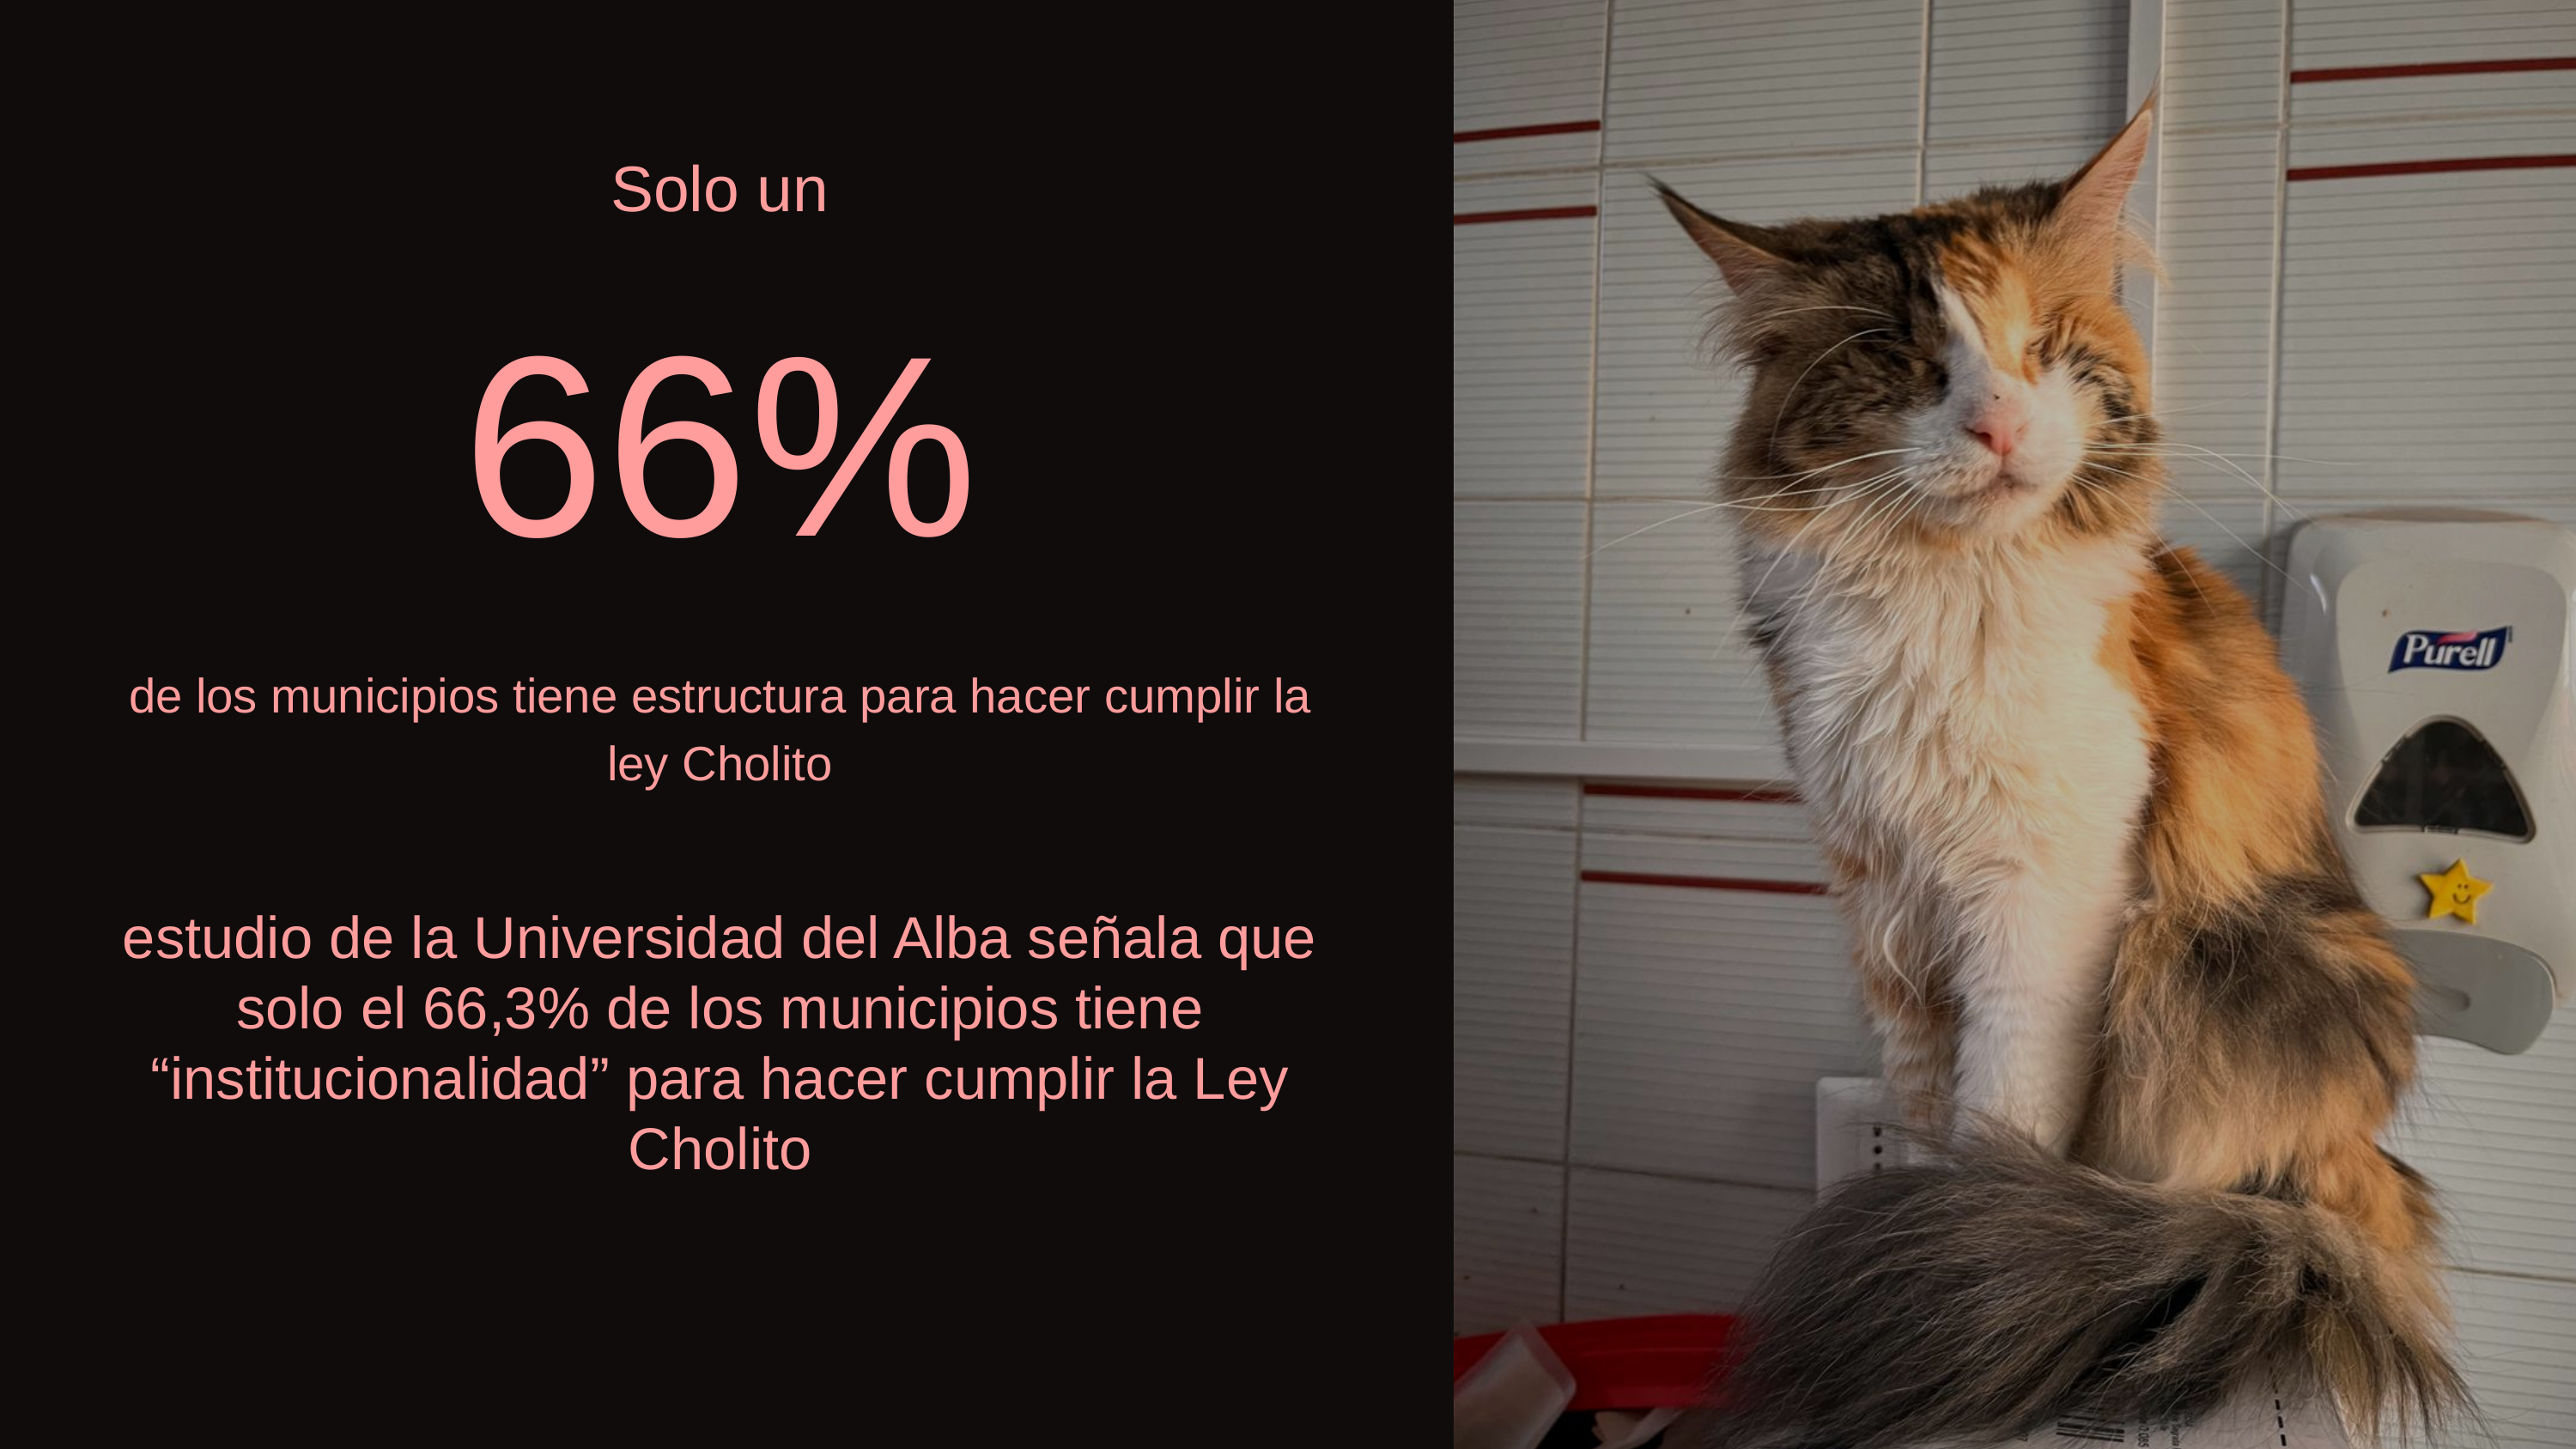

Solo un
66%
de los municipios tiene estructura para hacer cumplir la ley Cholito
estudio de la Universidad del Alba señala que solo el 66,3% de los municipios tiene “institucionalidad” para hacer cumplir la Ley Cholito